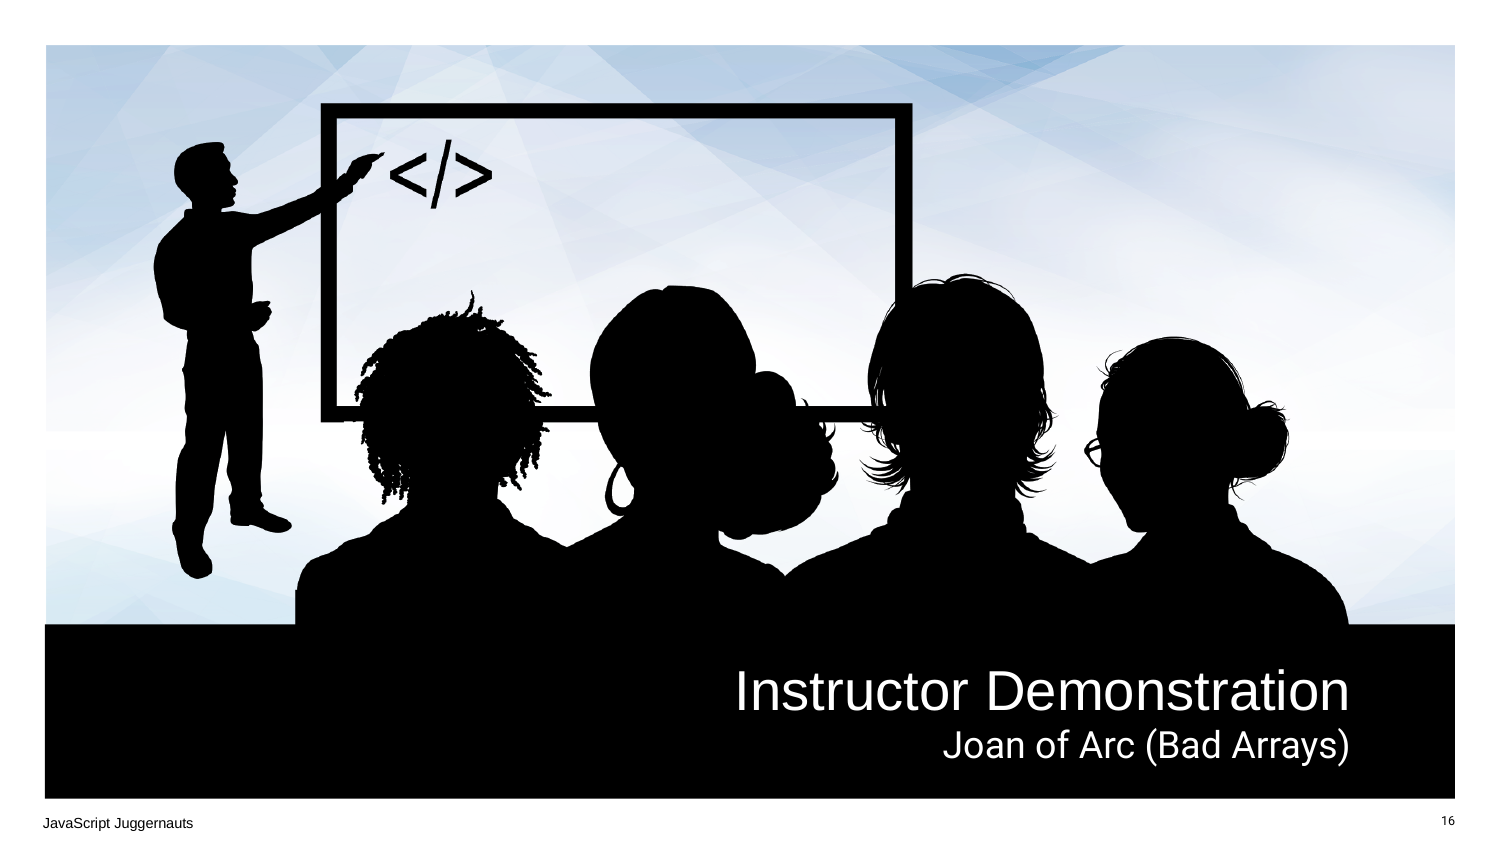

# Joan of Arc (Bad Arrays)

JavaScript Juggernauts